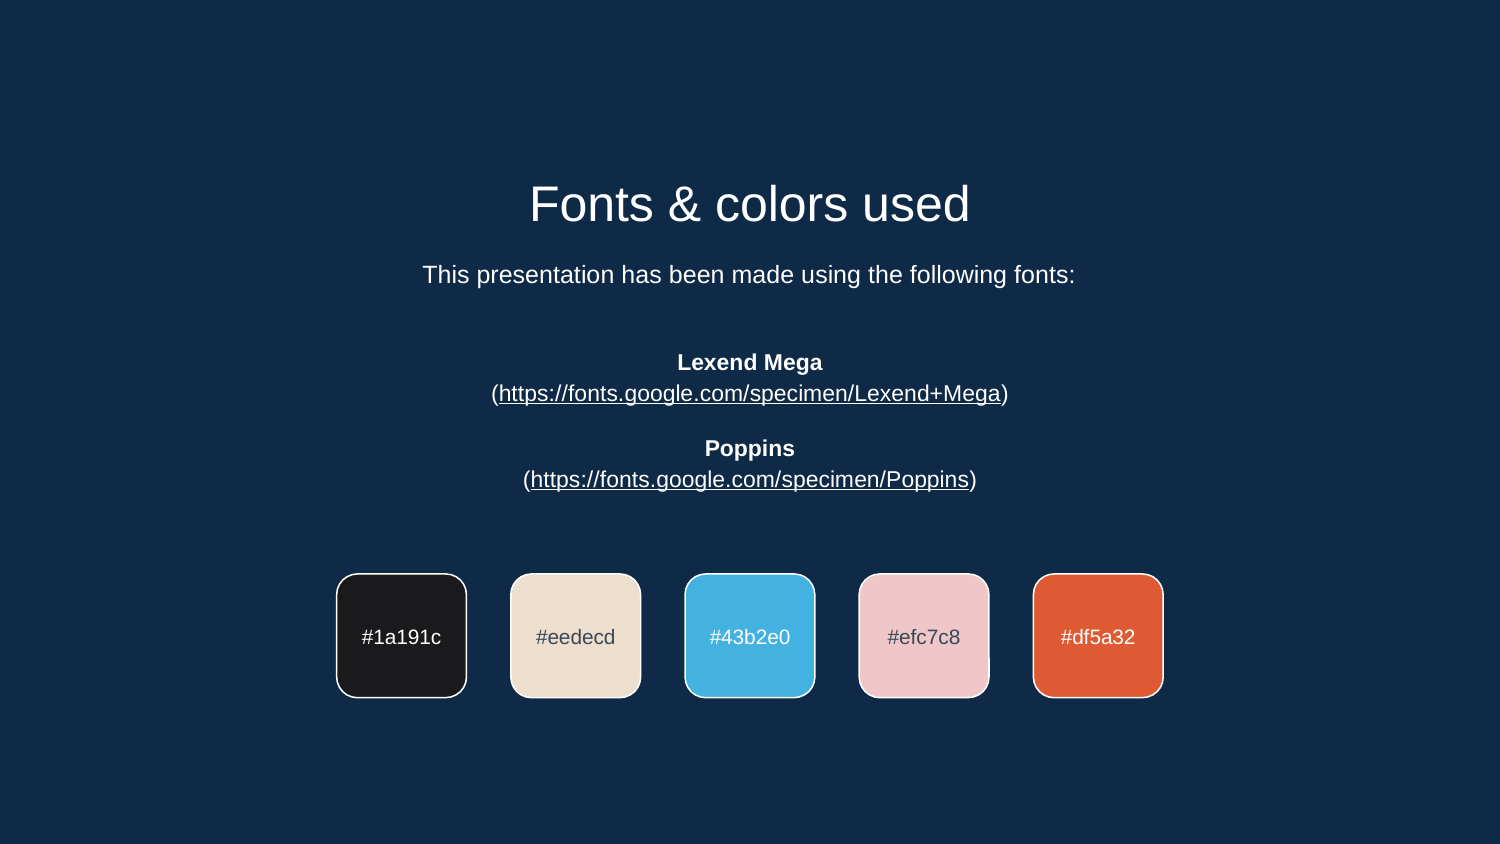

Fonts & colors used
This presentation has been made using the following fonts:

Lexend Mega
(https://fonts.google.com/specimen/Lexend+Mega)

Poppins
(https://fonts.google.com/specimen/Poppins)

#1a191c
#eedecd
#43b2e0
#efc7c8
#df5a32